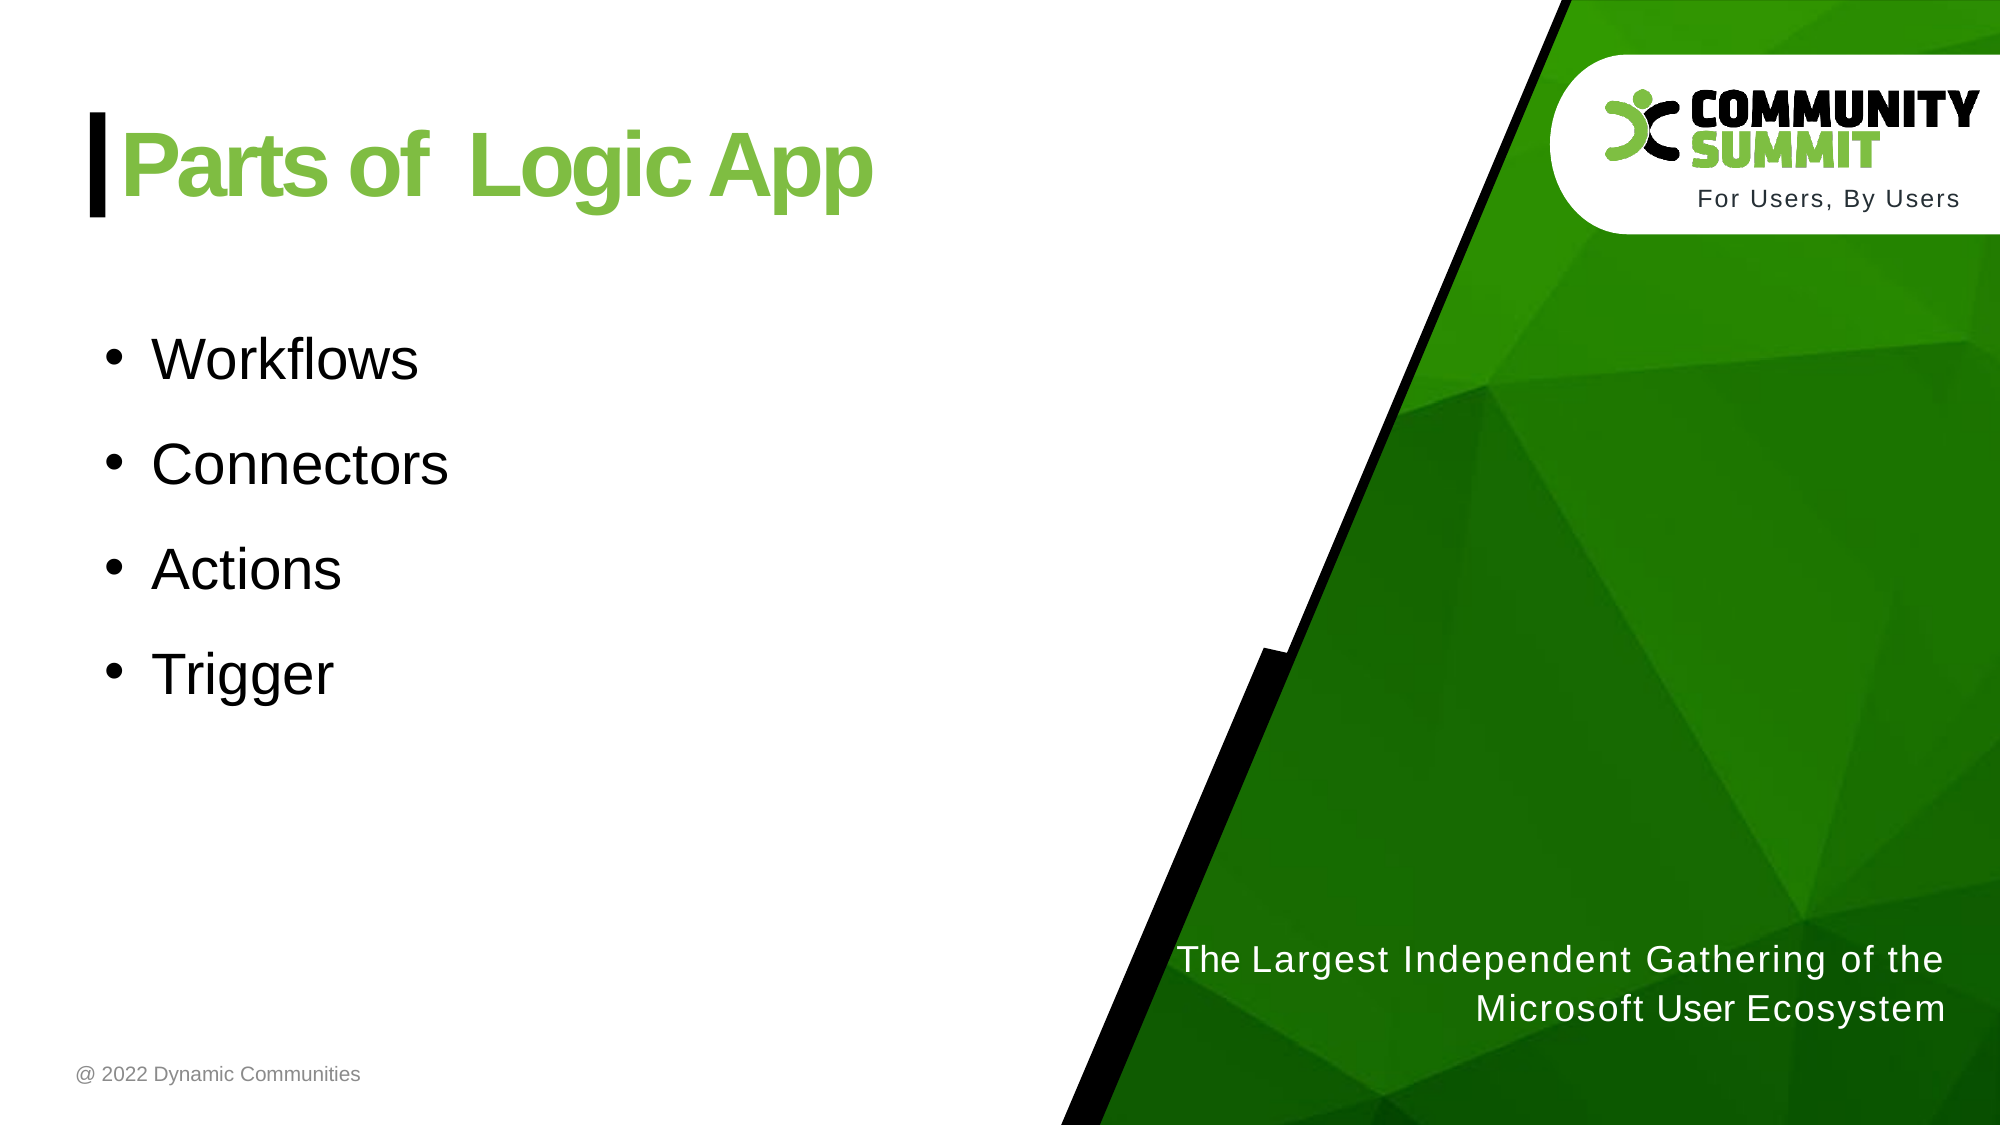

Parts of  Logic App
Workflows
Connectors
Actions
Trigger